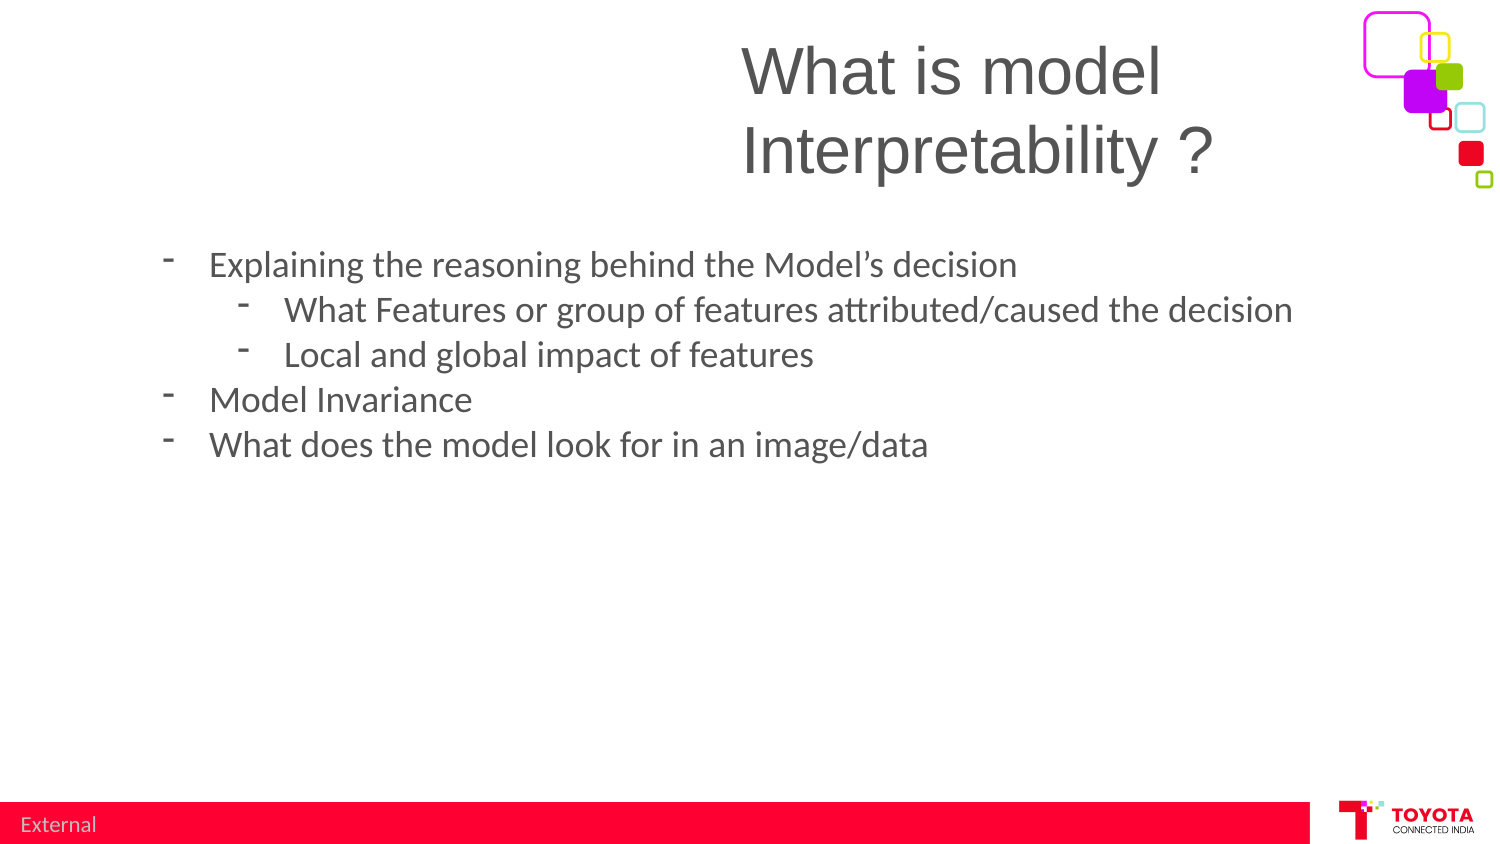

What is model Interpretability ?
Explaining the reasoning behind the Model’s decision
What Features or group of features attributed/caused the decision
Local and global impact of features
Model Invariance
What does the model look for in an image/data
External